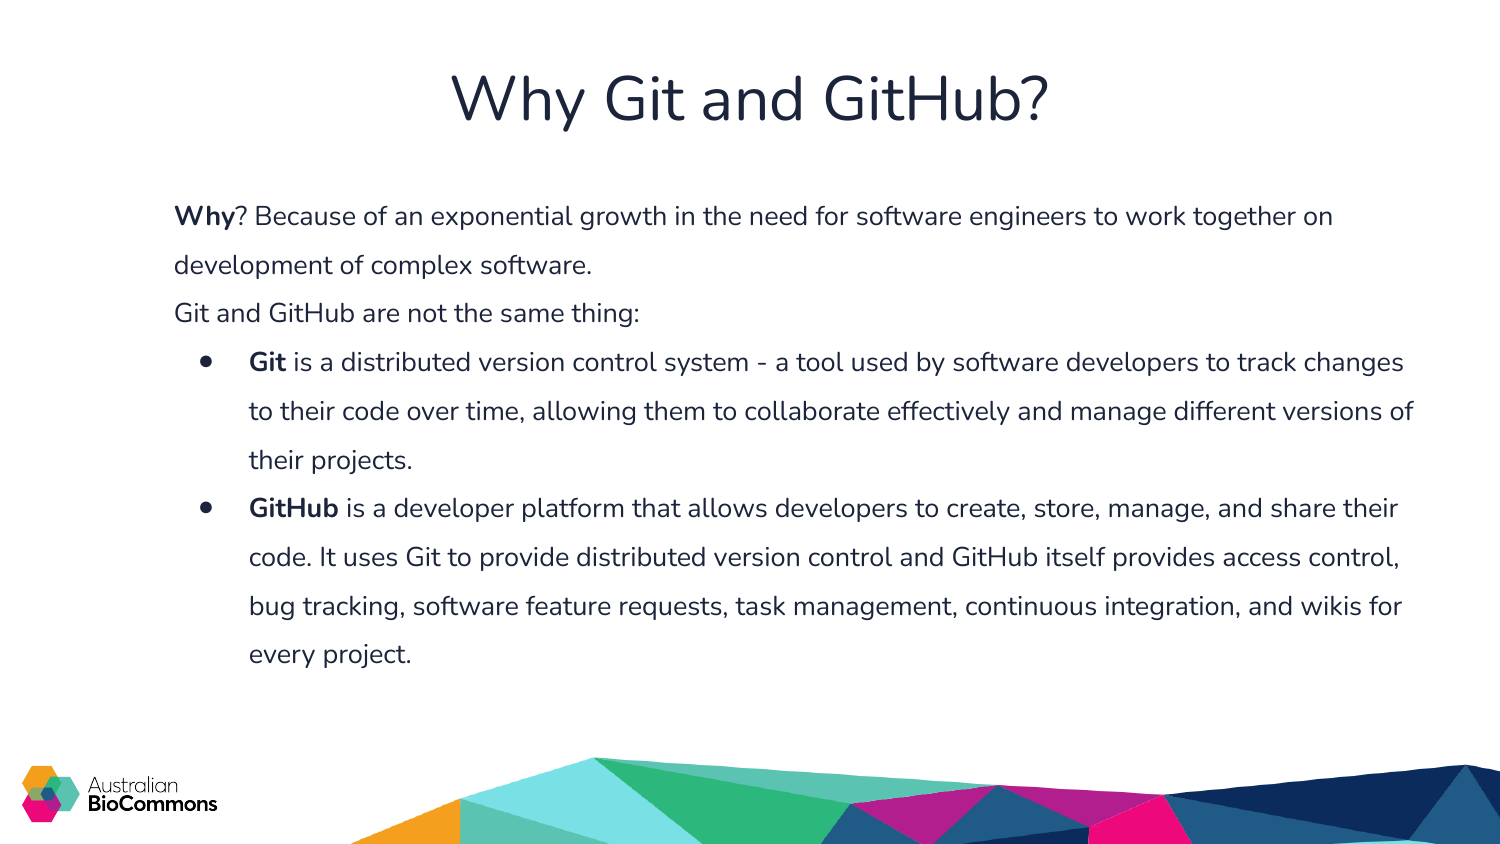

# Why Git and GitHub?
Why? Because of an exponential growth in the need for software engineers to work together on development of complex software.
Git and GitHub are not the same thing:
Git is a distributed version control system - a tool used by software developers to track changes to their code over time, allowing them to collaborate effectively and manage different versions of their projects.
GitHub is a developer platform that allows developers to create, store, manage, and share their code. It uses Git to provide distributed version control and GitHub itself provides access control, bug tracking, software feature requests, task management, continuous integration, and wikis for every project.